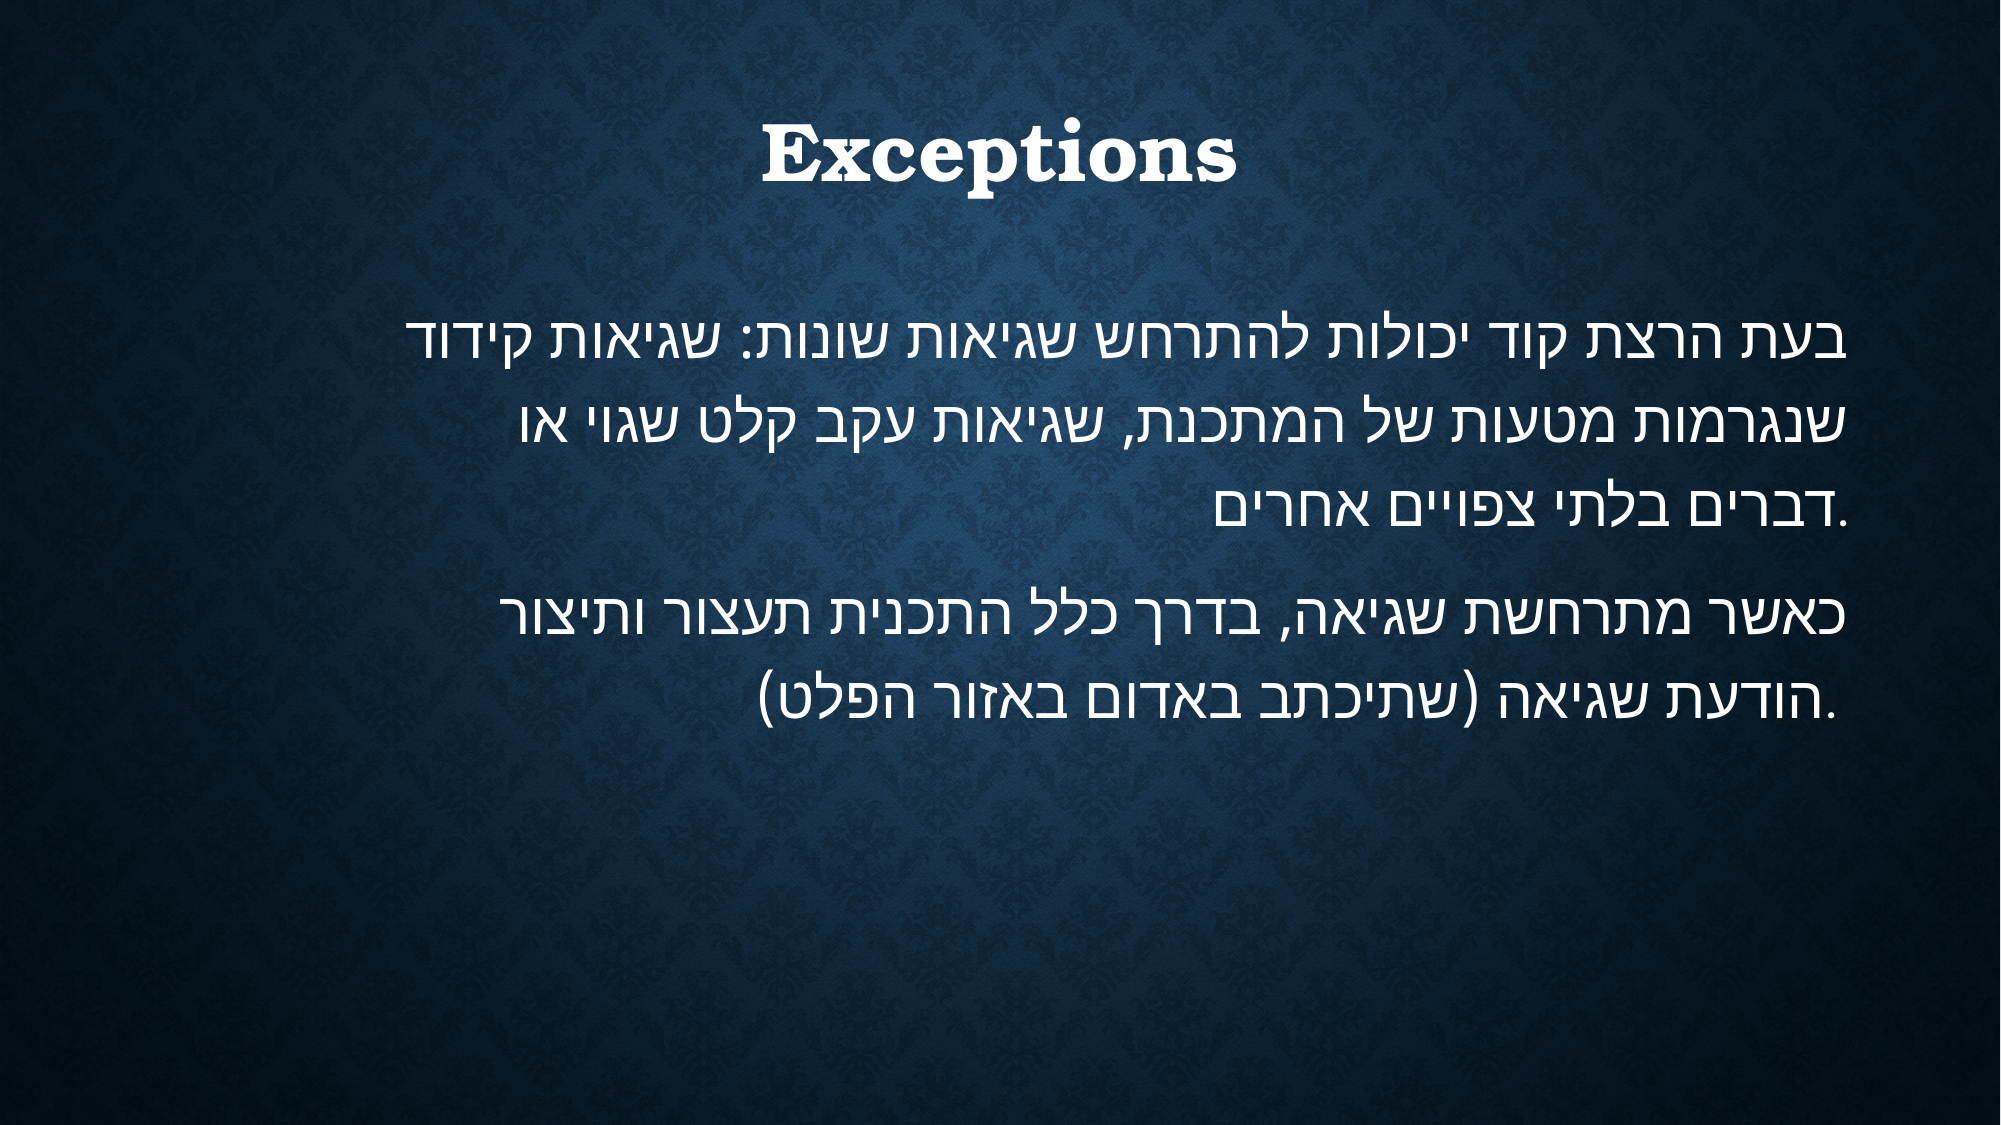

# Exceptions
בעת הרצת קוד יכולות להתרחש שגיאות שונות: שגיאות קידוד שנגרמות מטעות של המתכנת, שגיאות עקב קלט שגוי או דברים בלתי צפויים אחרים.
כאשר מתרחשת שגיאה, בדרך כלל התכנית תעצור ותיצור הודעת שגיאה (שתיכתב באדום באזור הפלט).